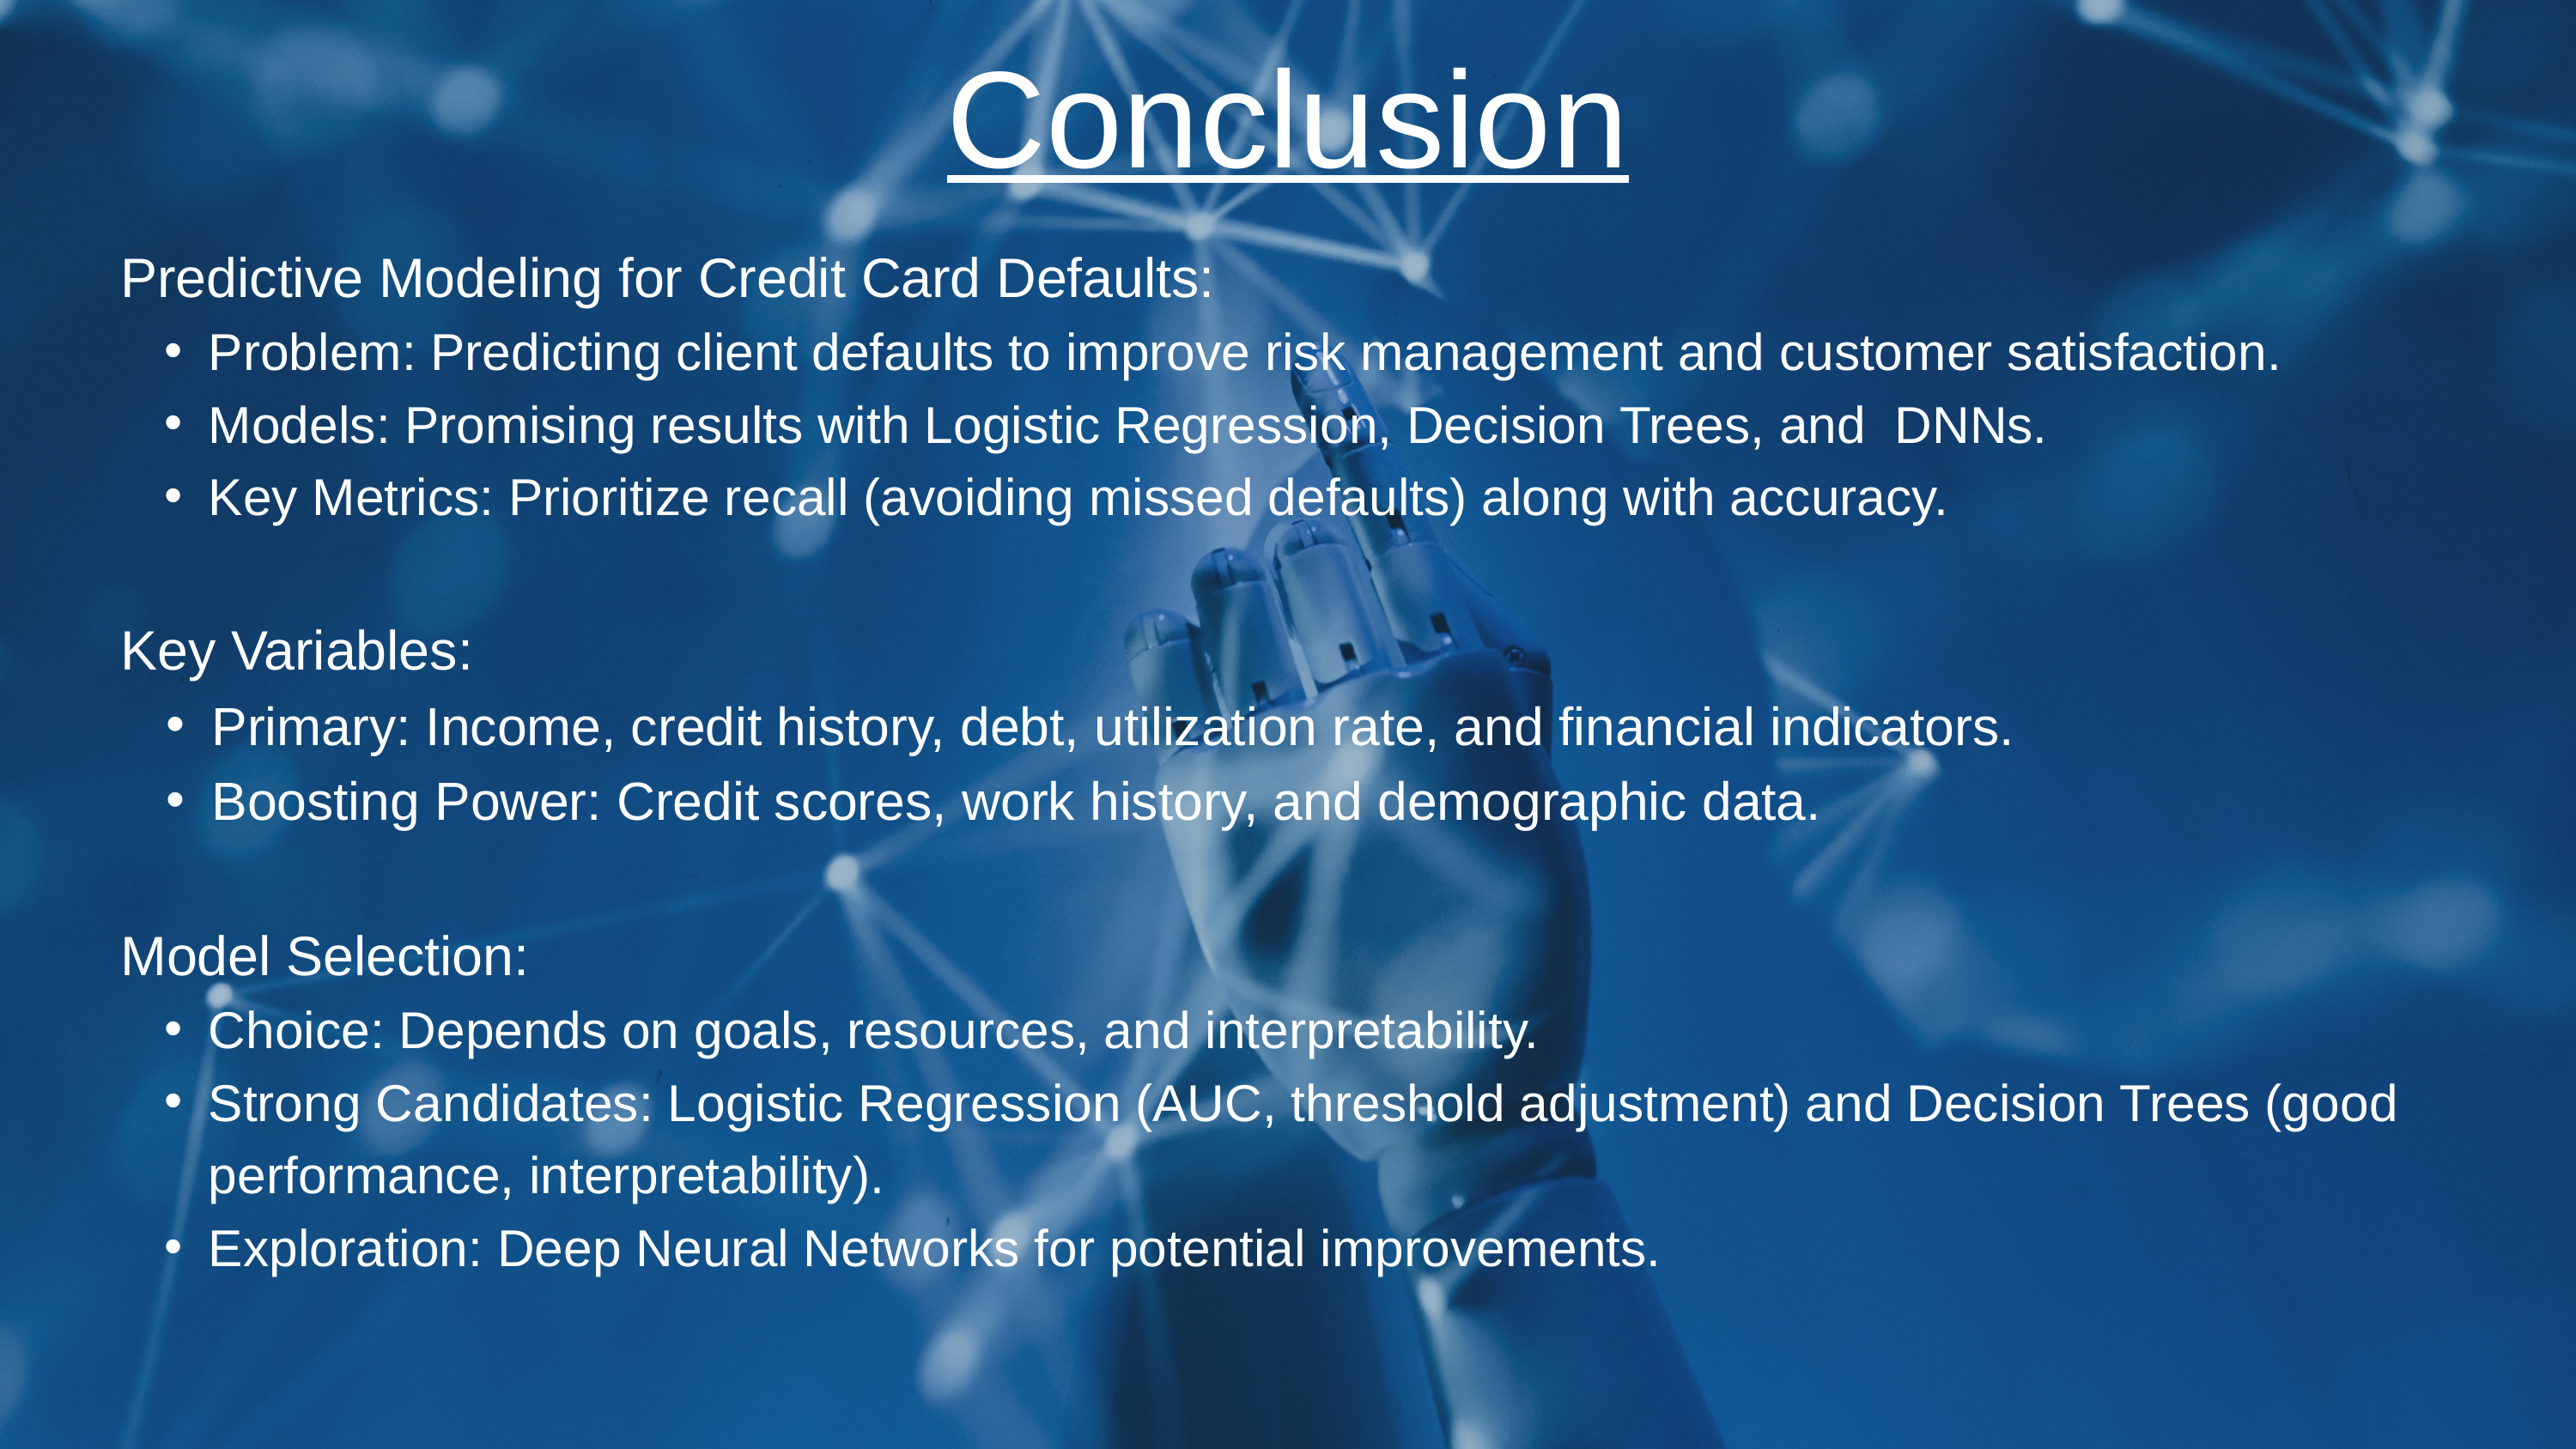

Conclusion
Predictive Modeling for Credit Card Defaults:
Problem: Predicting client defaults to improve risk management and customer satisfaction.
Models: Promising results with Logistic Regression, Decision Trees, and  DNNs.
Key Metrics: Prioritize recall (avoiding missed defaults) along with accuracy.

Key Variables:
Primary: Income, credit history, debt, utilization rate, and financial indicators.
Boosting Power: Credit scores, work history, and demographic data.

Model Selection:
Choice: Depends on goals, resources, and interpretability.
Strong Candidates: Logistic Regression (AUC, threshold adjustment) and Decision Trees (good performance, interpretability).
Exploration: Deep Neural Networks for potential improvements.